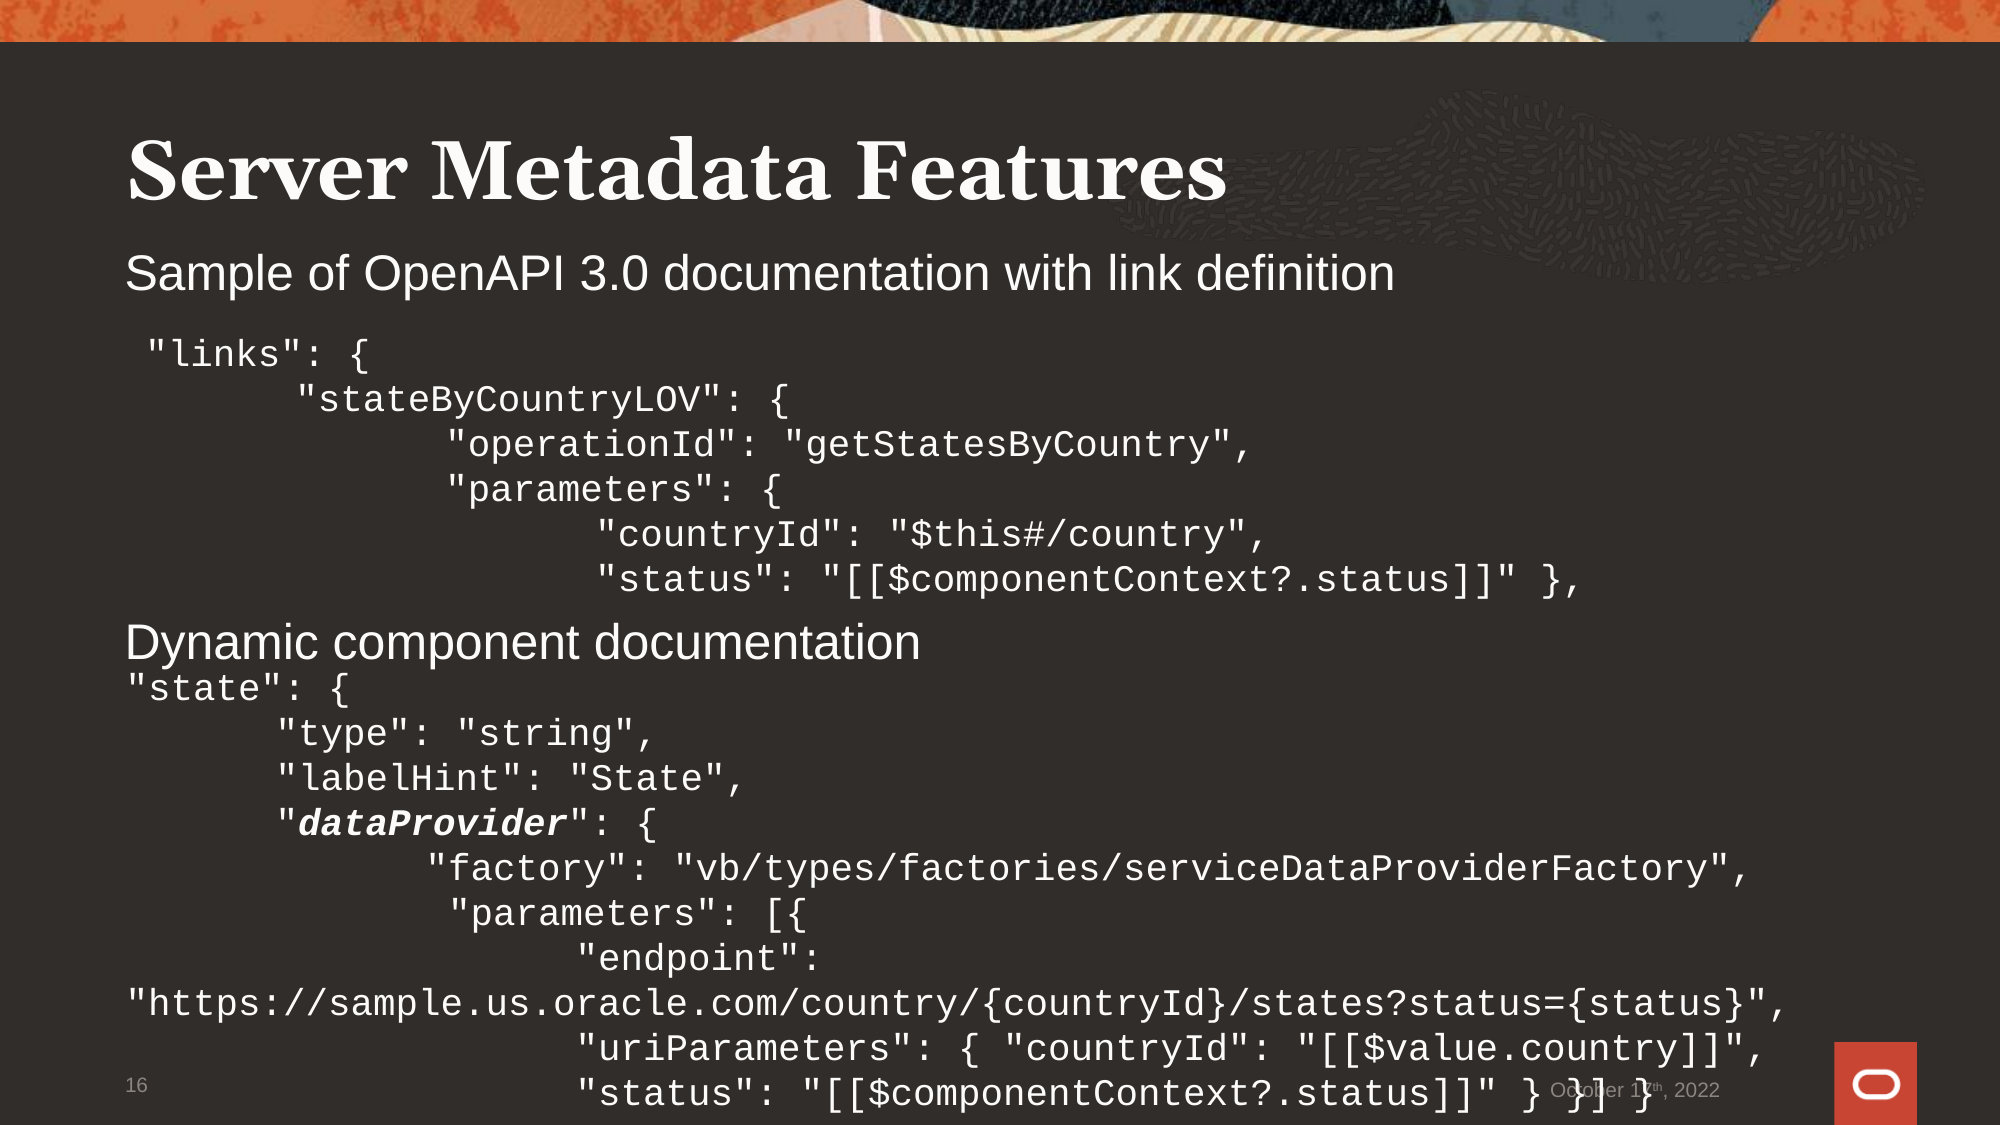

# Server Metadata Features
Sample of OpenAPI 3.0 documentation with link definition

Dynamic component documentation

"links": {
	"stateByCountryLOV": {
		"operationId": "getStatesByCountry",
		"parameters": {
			"countryId": "$this#/country",
			"status": "[[$componentContext?.status]]" },
"state": {
	"type": "string",
	"labelHint": "State",
	"dataProvider": {
		"factory": "vb/types/factories/serviceDataProviderFactory",
		 "parameters": [{
			"endpoint": "https://sample.us.oracle.com/country/{countryId}/states?status={status}",
			"uriParameters": { "countryId": "[[$value.country]]",
			"status": "[[$componentContext?.status]]" } }] }
16
October 17th, 2022